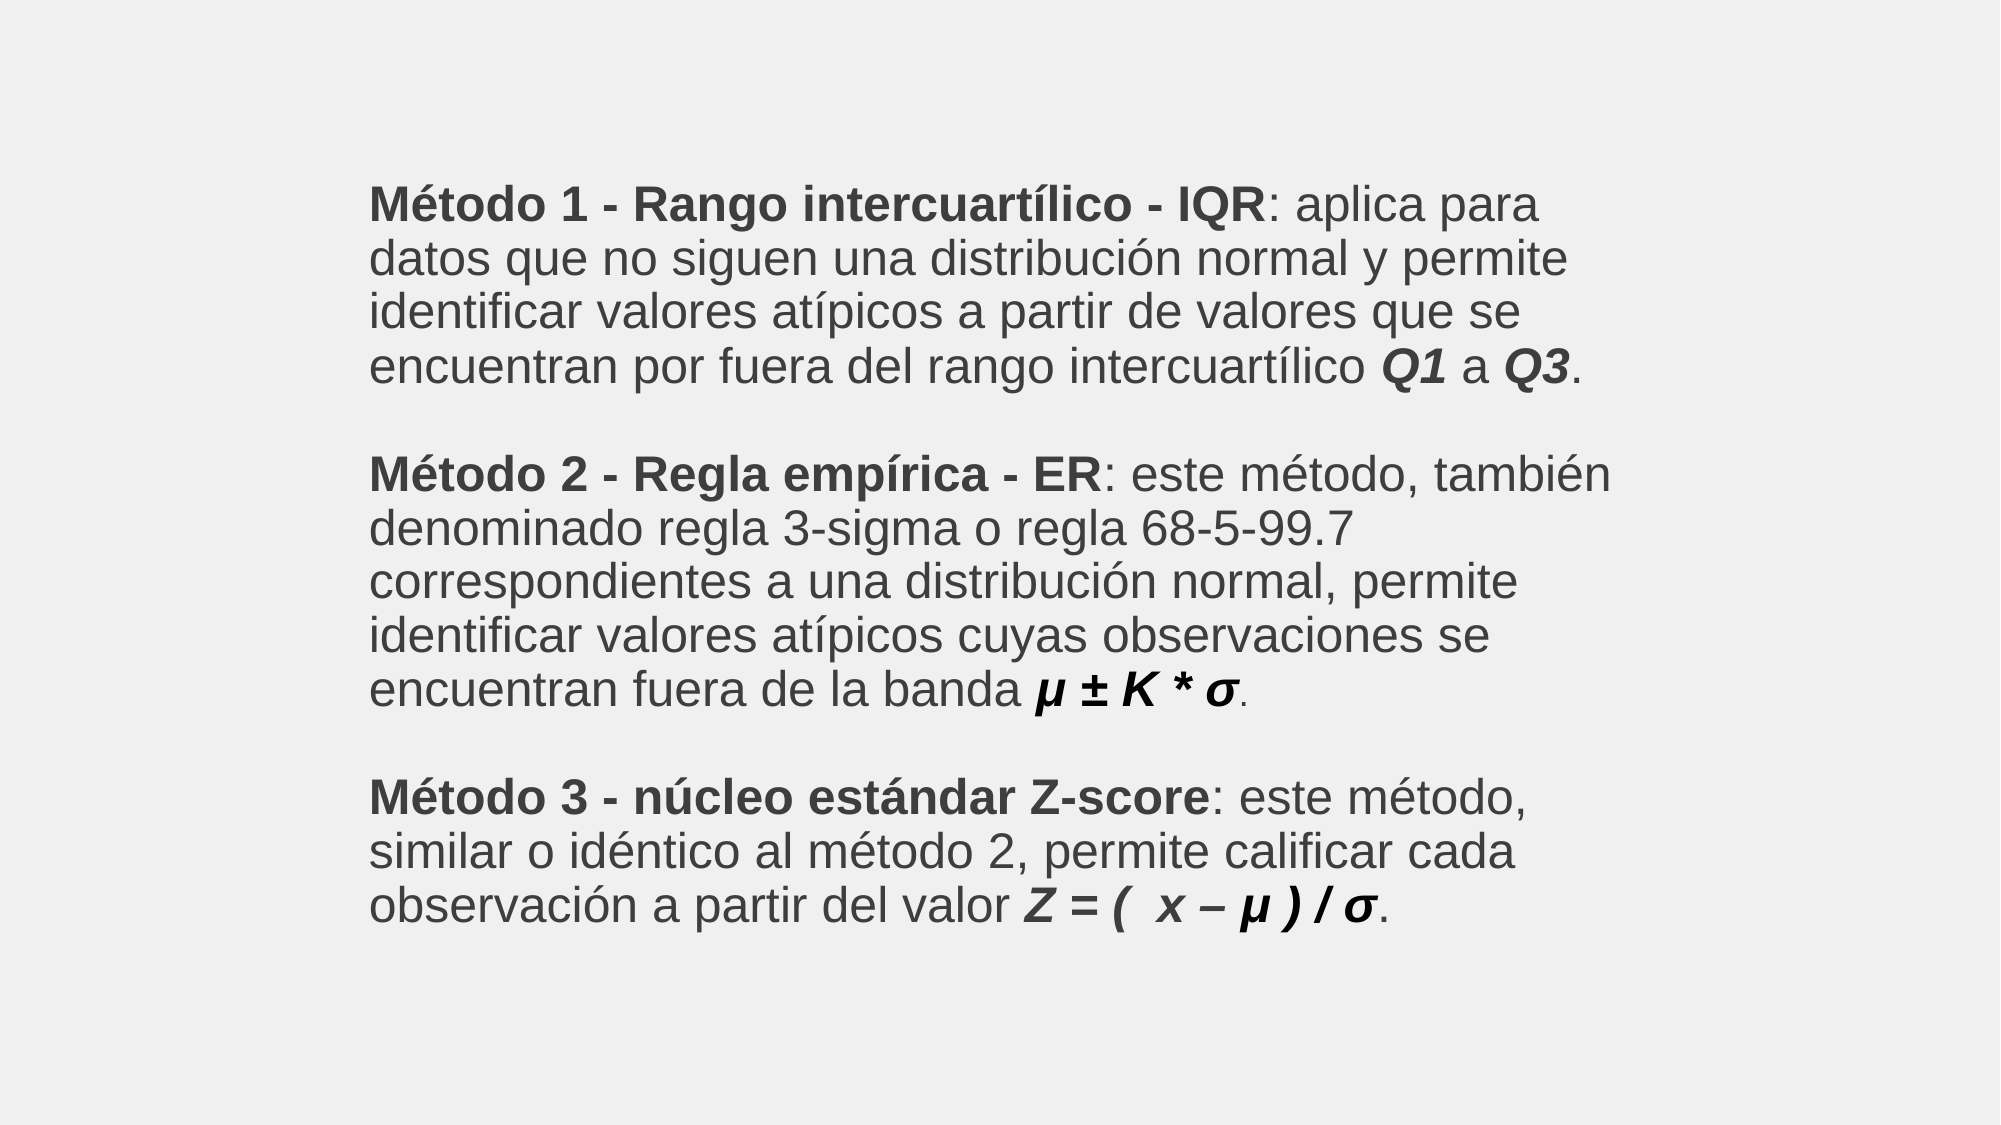

# Método 1 - Rango intercuartílico - IQR: aplica para datos que no siguen una distribución normal y permite identificar valores atípicos a partir de valores que se encuentran por fuera del rango intercuartílico Q1 a Q3. Método 2 - Regla empírica - ER: este método, también denominado regla 3-sigma o regla 68-5-99.7 correspondientes a una distribución normal, permite identificar valores atípicos cuyas observaciones se encuentran fuera de la banda μ ± Κ * σ. Método 3 - núcleo estándar Z-score: este método, similar o idéntico al método 2, permite calificar cada observación a partir del valor Z = (  x – μ ) / σ.